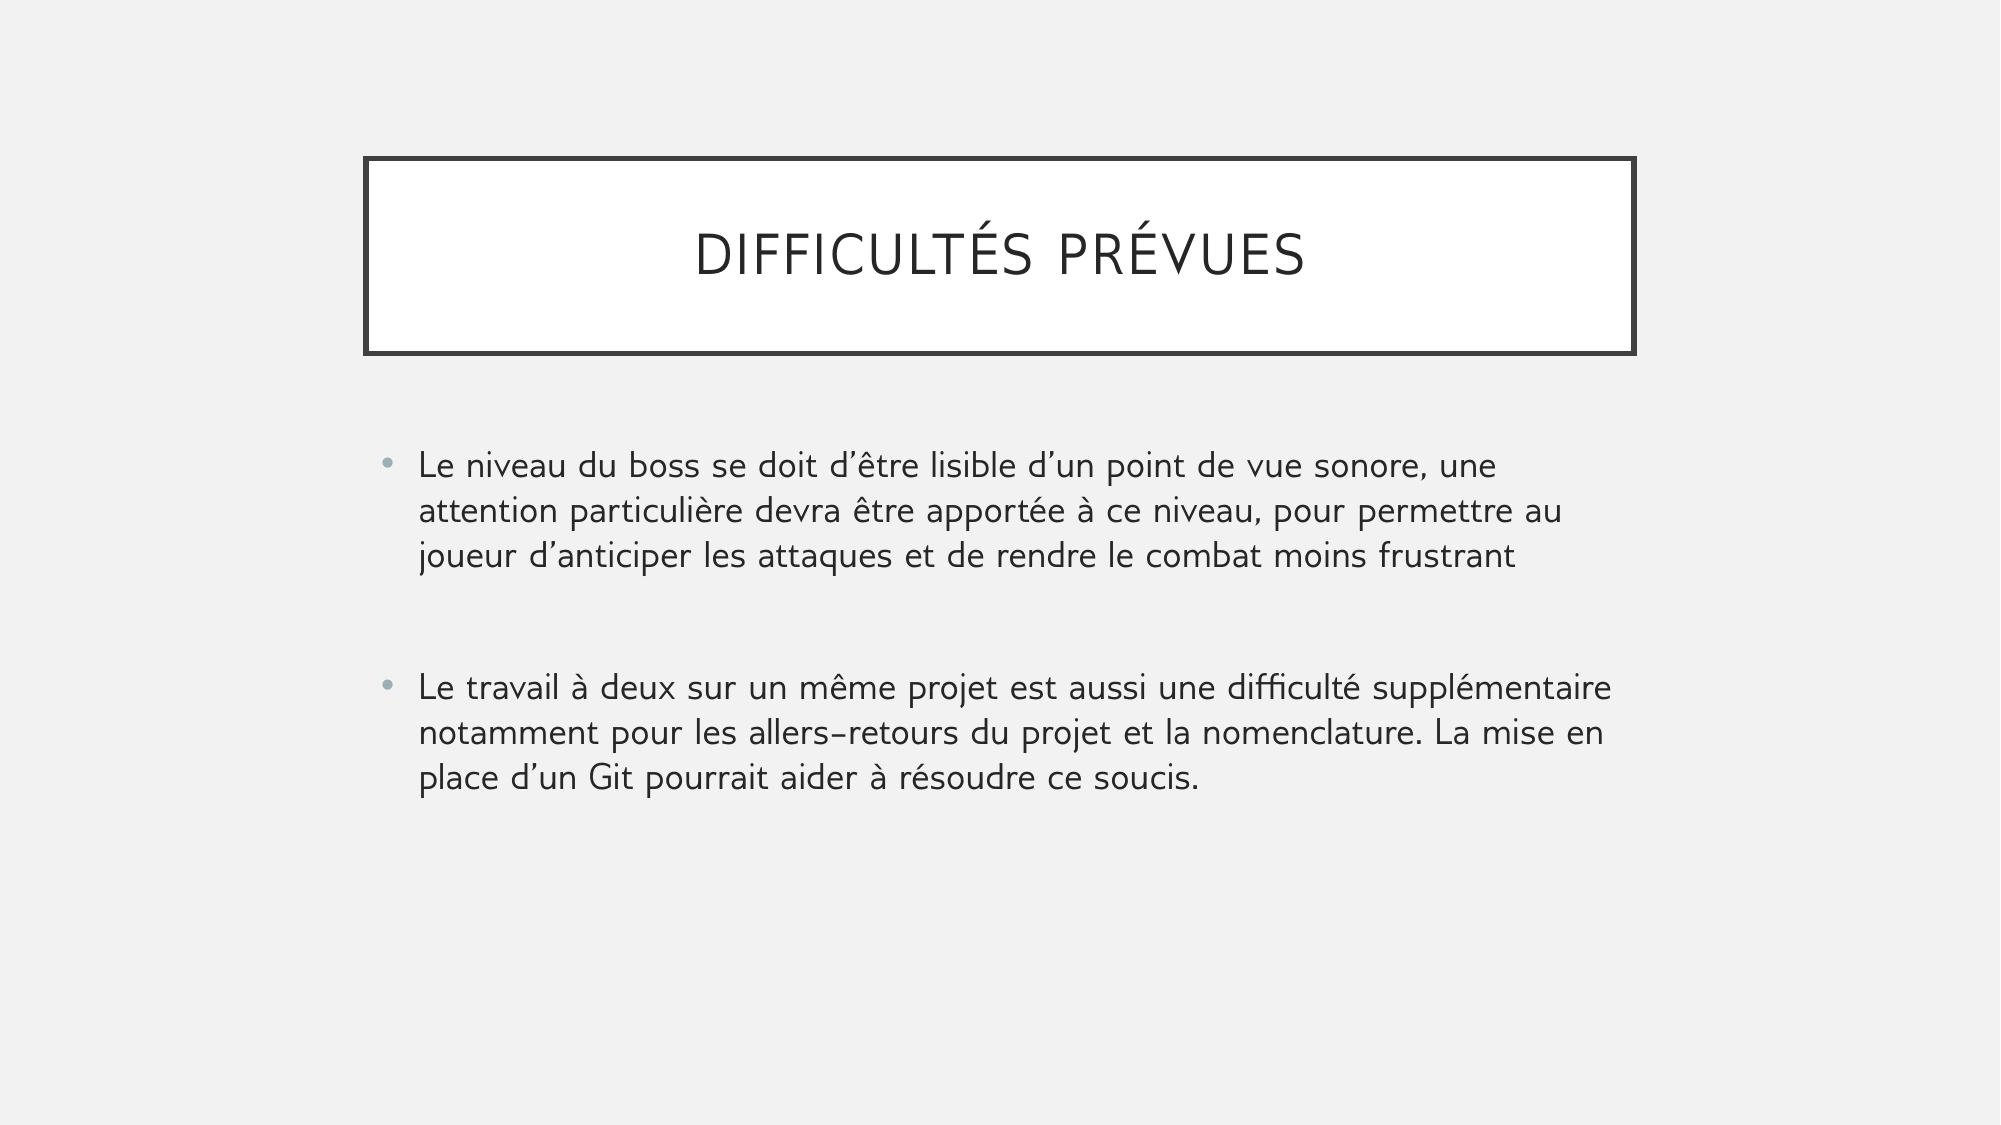

# Difficultés prévues
Le niveau du boss se doit d’être lisible d’un point de vue sonore, une attention particulière devra être apportée à ce niveau, pour permettre au joueur d’anticiper les attaques et de rendre le combat moins frustrant

Le travail à deux sur un même projet est aussi une difficulté supplémentaire notamment pour les allers–retours du projet et la nomenclature. La mise en place d’un Git pourrait aider à résoudre ce soucis.